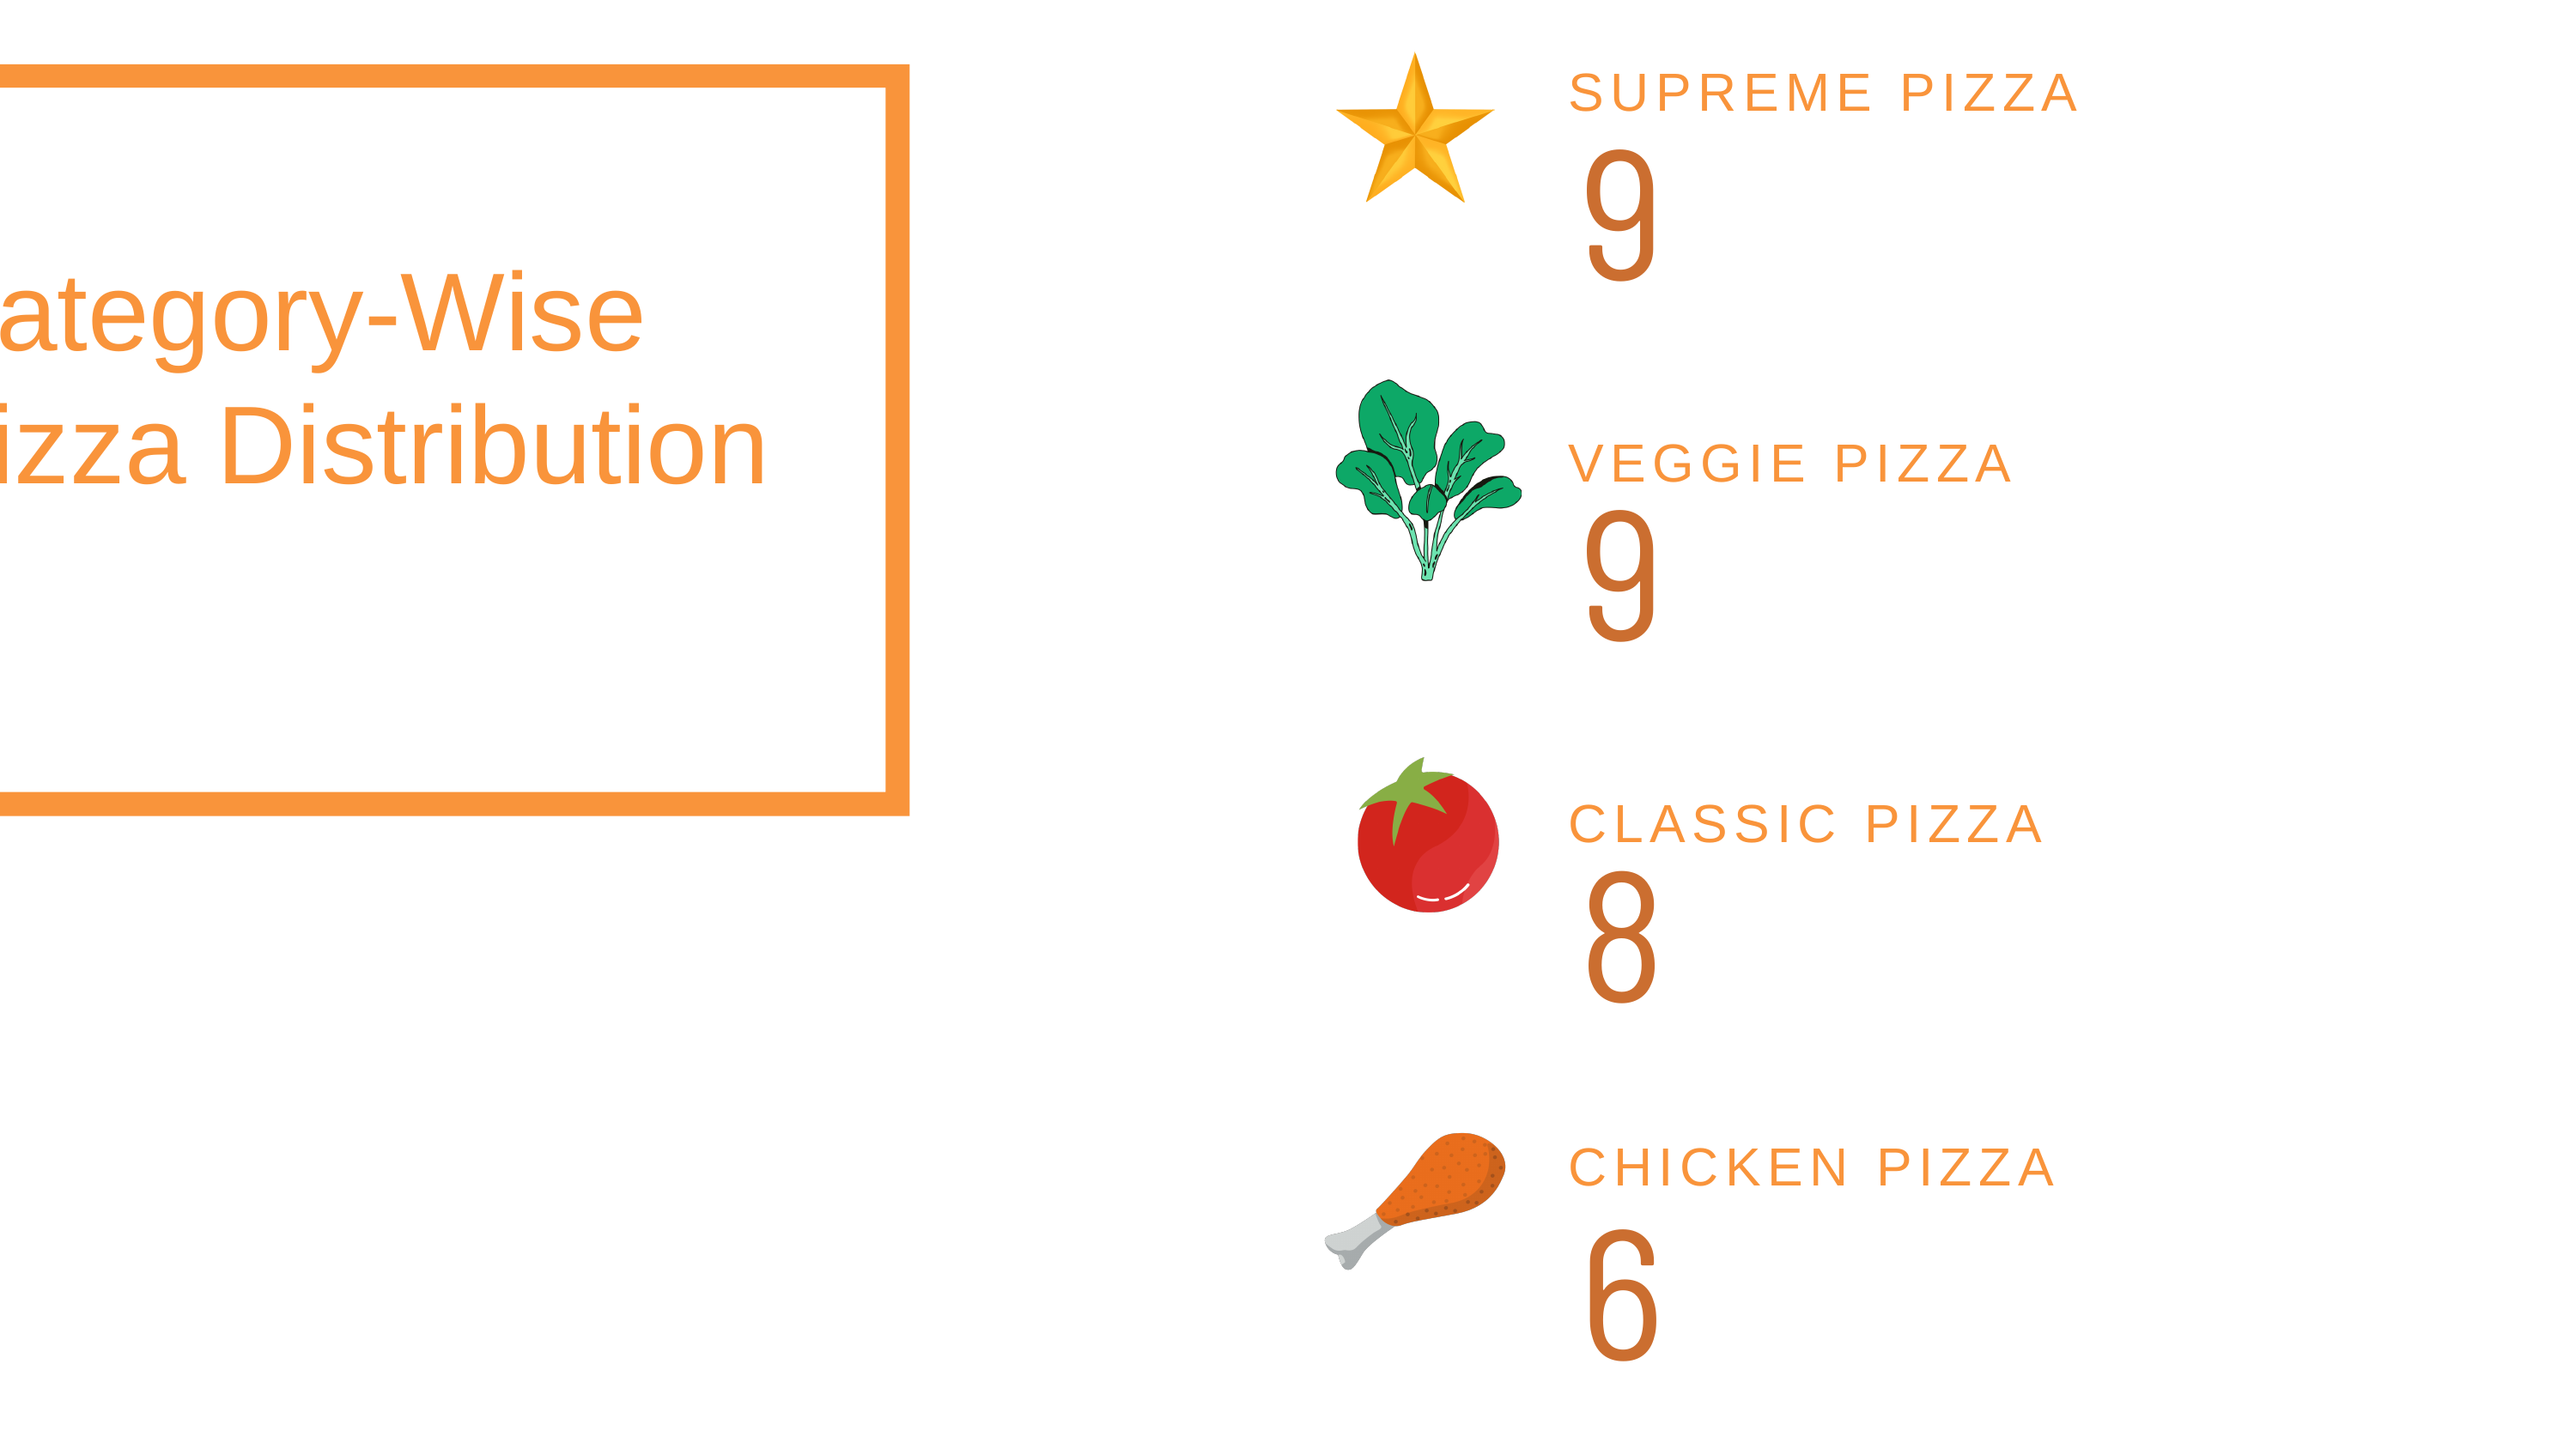

SUPREME PIZZA

9
Category-Wise Pizza Distribution

VEGGIE PIZZA

9

CLASSIC PIZZA

8

CHICKEN PIZZA

6